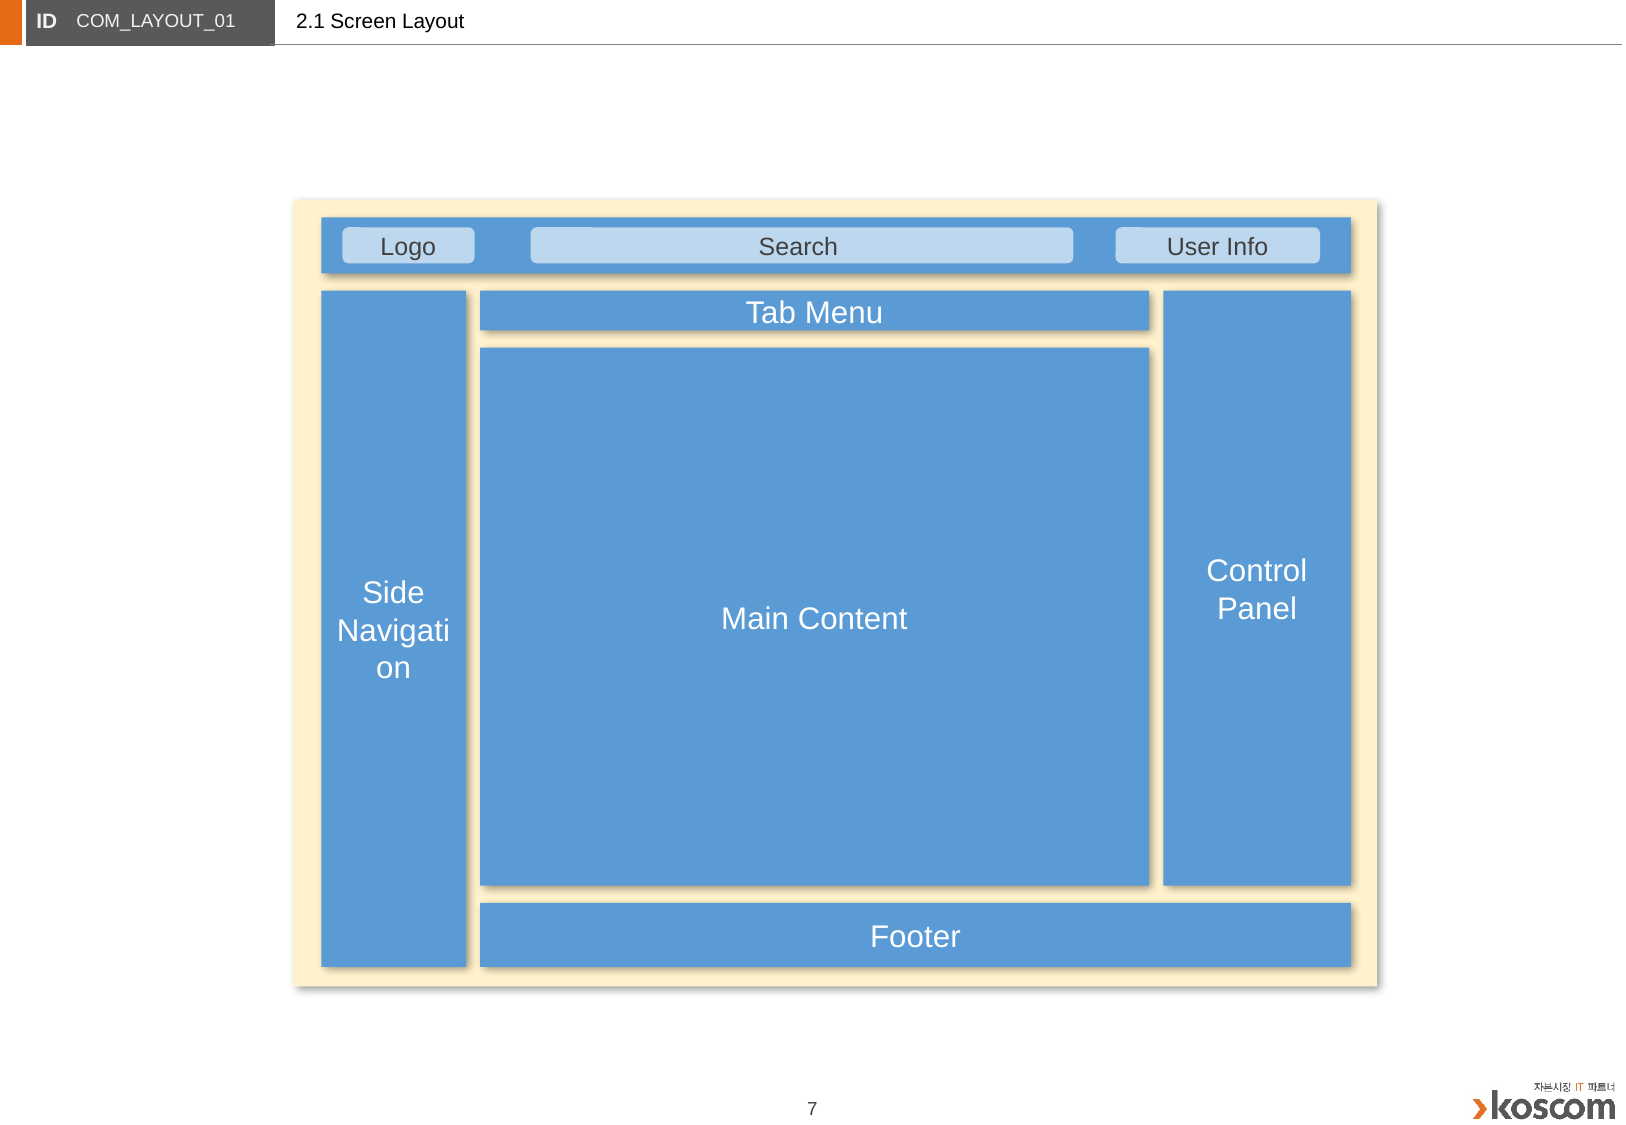

# 2.1 Screen Layout
COM_LAYOUT_01

Logo
Search
User Info
Side
Navigation
Control
Panel
Tab Menu
Main Content
Footer